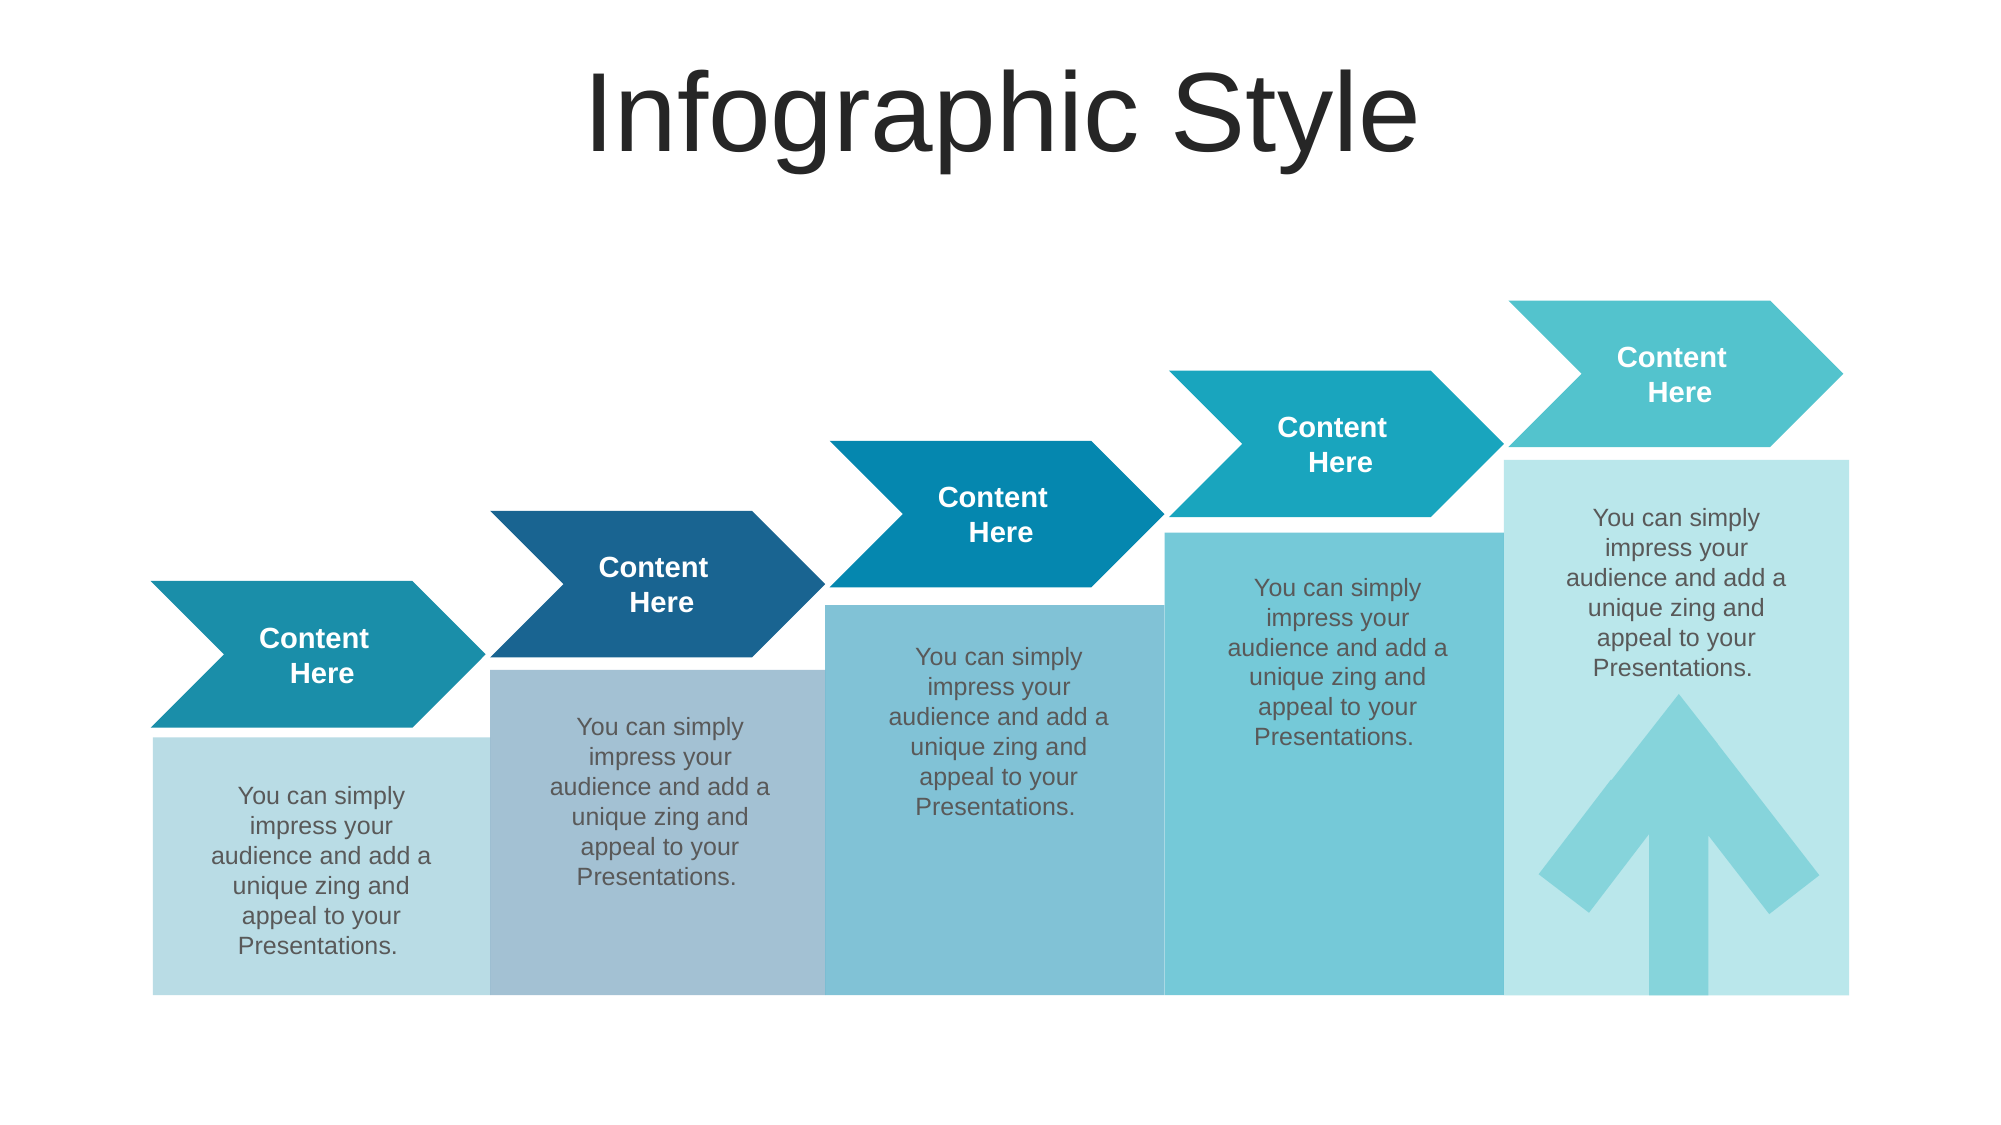

Infographic Style

Content
 Here

Content
 Here

Content
 Here
You can simply impress your audience and add a unique zing and appeal to your Presentations.

Content
 Here
You can simply impress your audience and add a unique zing and appeal to your Presentations.

Content
 Here
You can simply impress your audience and add a unique zing and appeal to your Presentations.

You can simply impress your audience and add a unique zing and appeal to your Presentations.

You can simply impress your audience and add a unique zing and appeal to your Presentations.